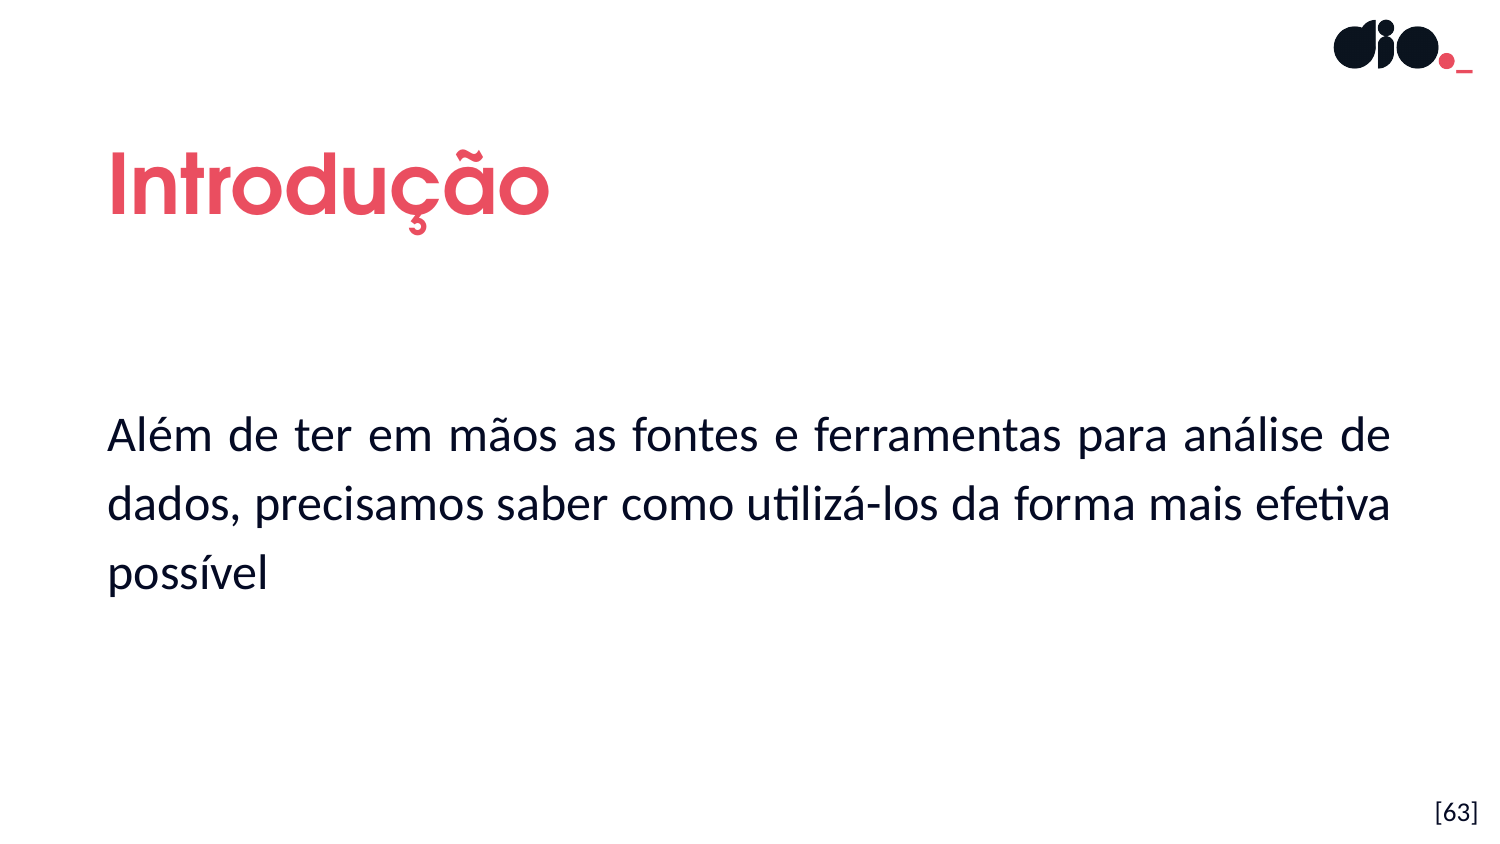

Introdução
Além de ter em mãos as fontes e ferramentas para análise de dados, precisamos saber como utilizá-los da forma mais efetiva possível
[63]